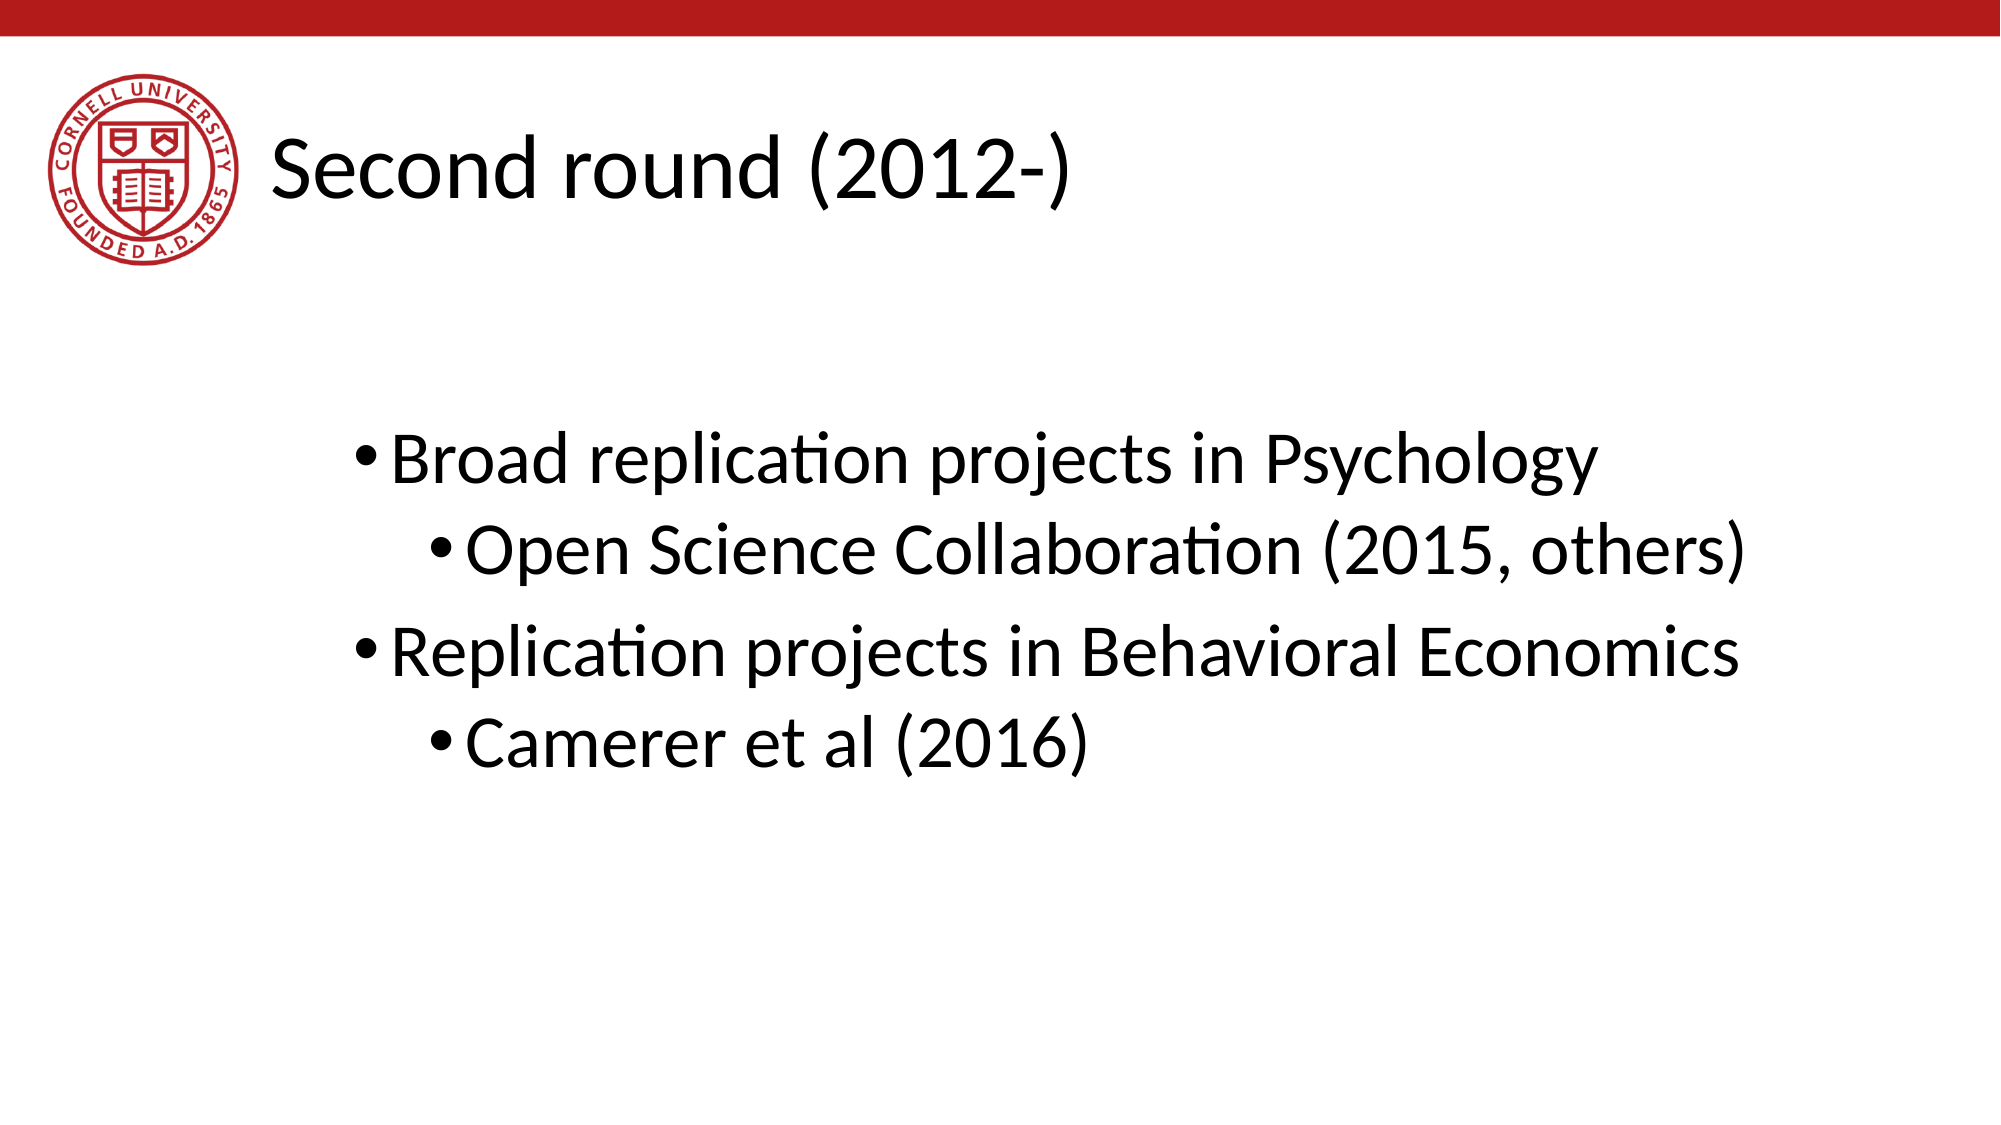

# Second round (2012-)
Broad replication projects in Psychology
Open Science Collaboration (2015, others)
Replication projects in Behavioral Economics
Camerer et al (2016)